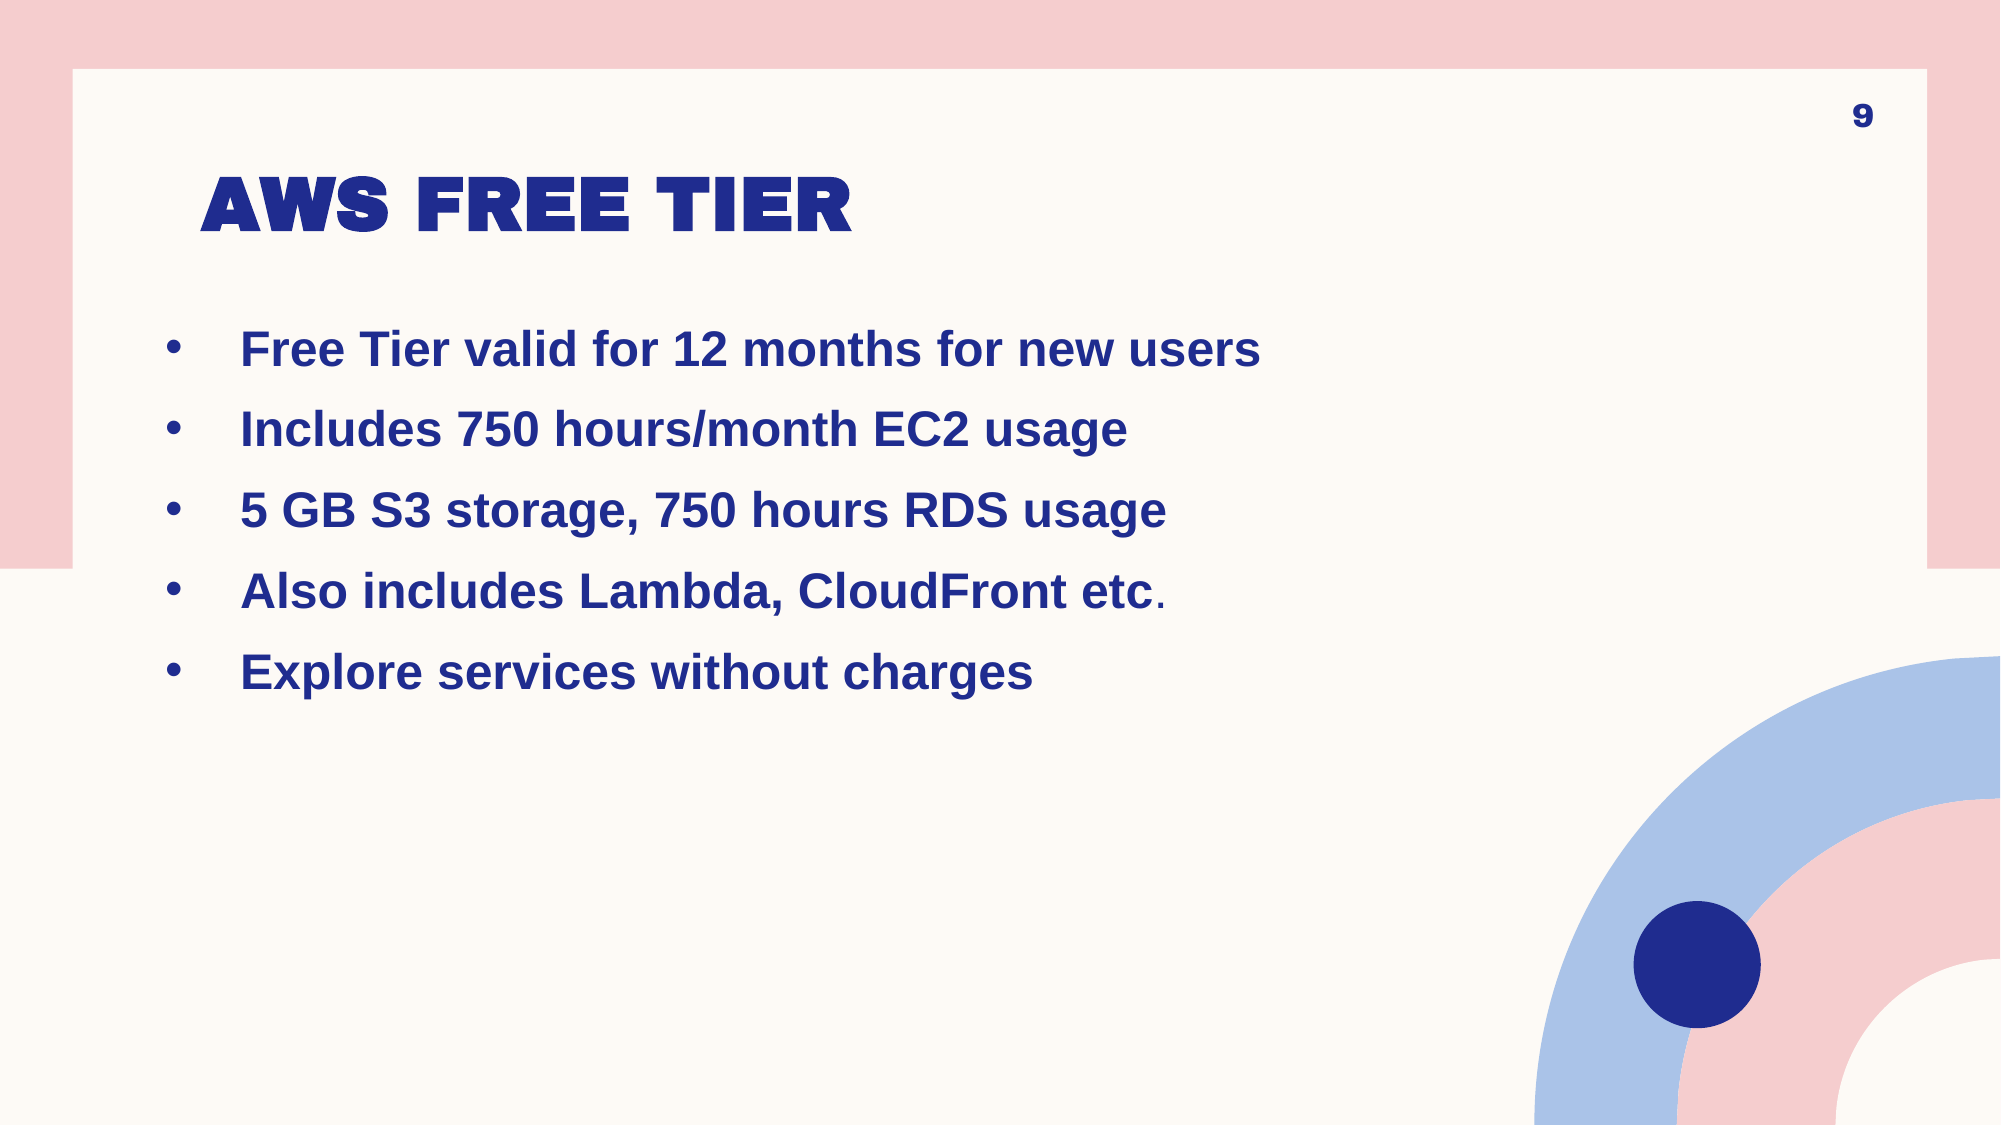

9
# AWS FREE TIER
Free Tier valid for 12 months for new users
Includes 750 hours/month EC2 usage
5 GB S3 storage, 750 hours RDS usage
Also includes Lambda, CloudFront etc.
Explore services without charges